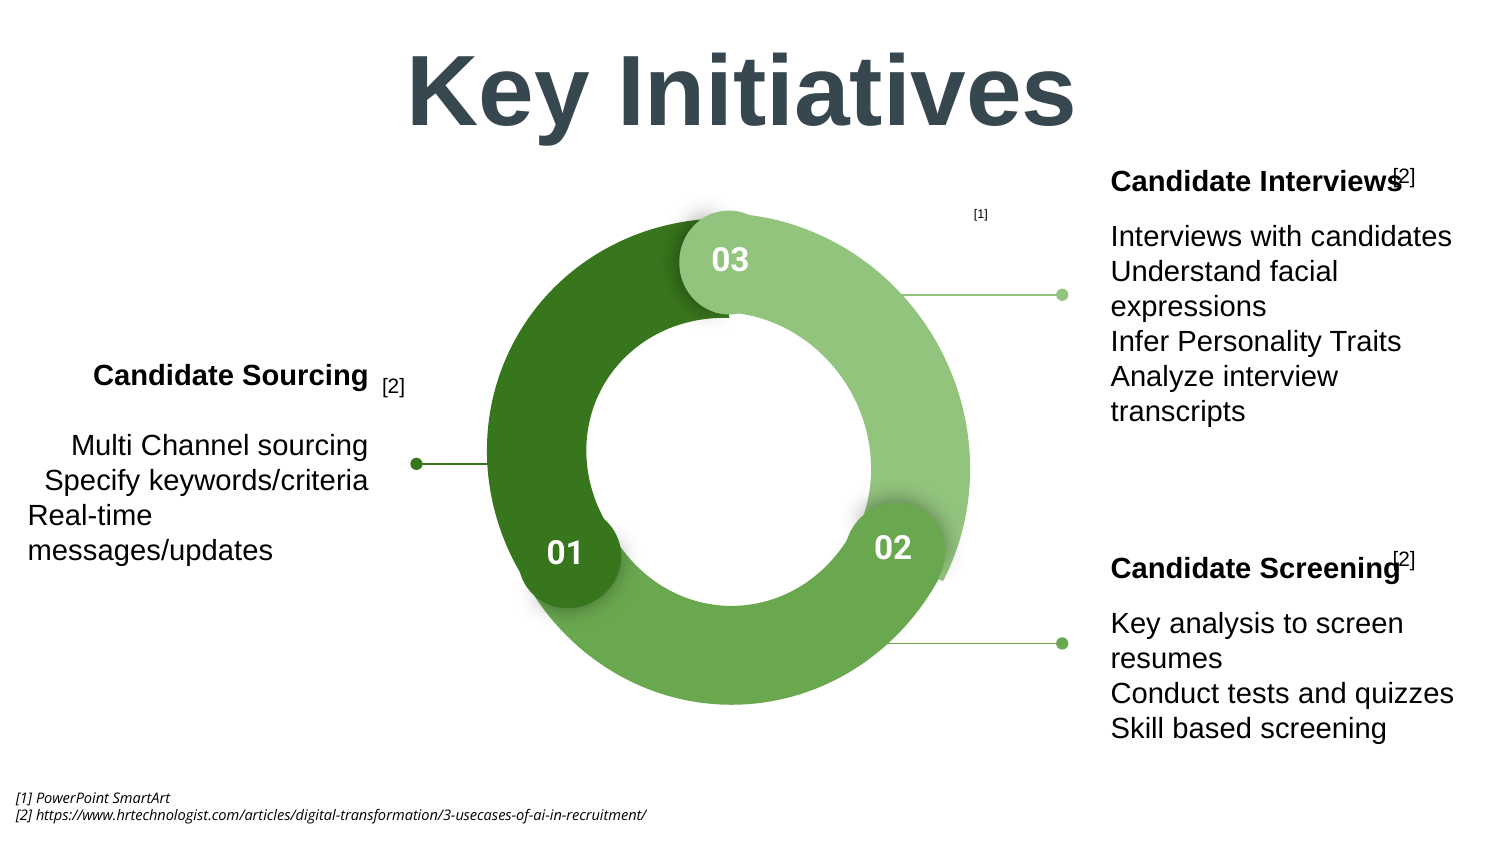

# Key Initiatives

03

02
01
[2]
Candidate Interviews

Interviews with candidates
Understand facial expressions
Infer Personality Traits
Analyze interview transcripts
[1]
Candidate Sourcing

Multi Channel sourcing
Specify keywords/criteria
Real-time messages/updates
[2]
Candidate Screening

Key analysis to screen resumes
Conduct tests and quizzes
Skill based screening
[2]
[1] PowerPoint SmartArt
[2] https://www.hrtechnologist.com/articles/digital-transformation/3-usecases-of-ai-in-recruitment/